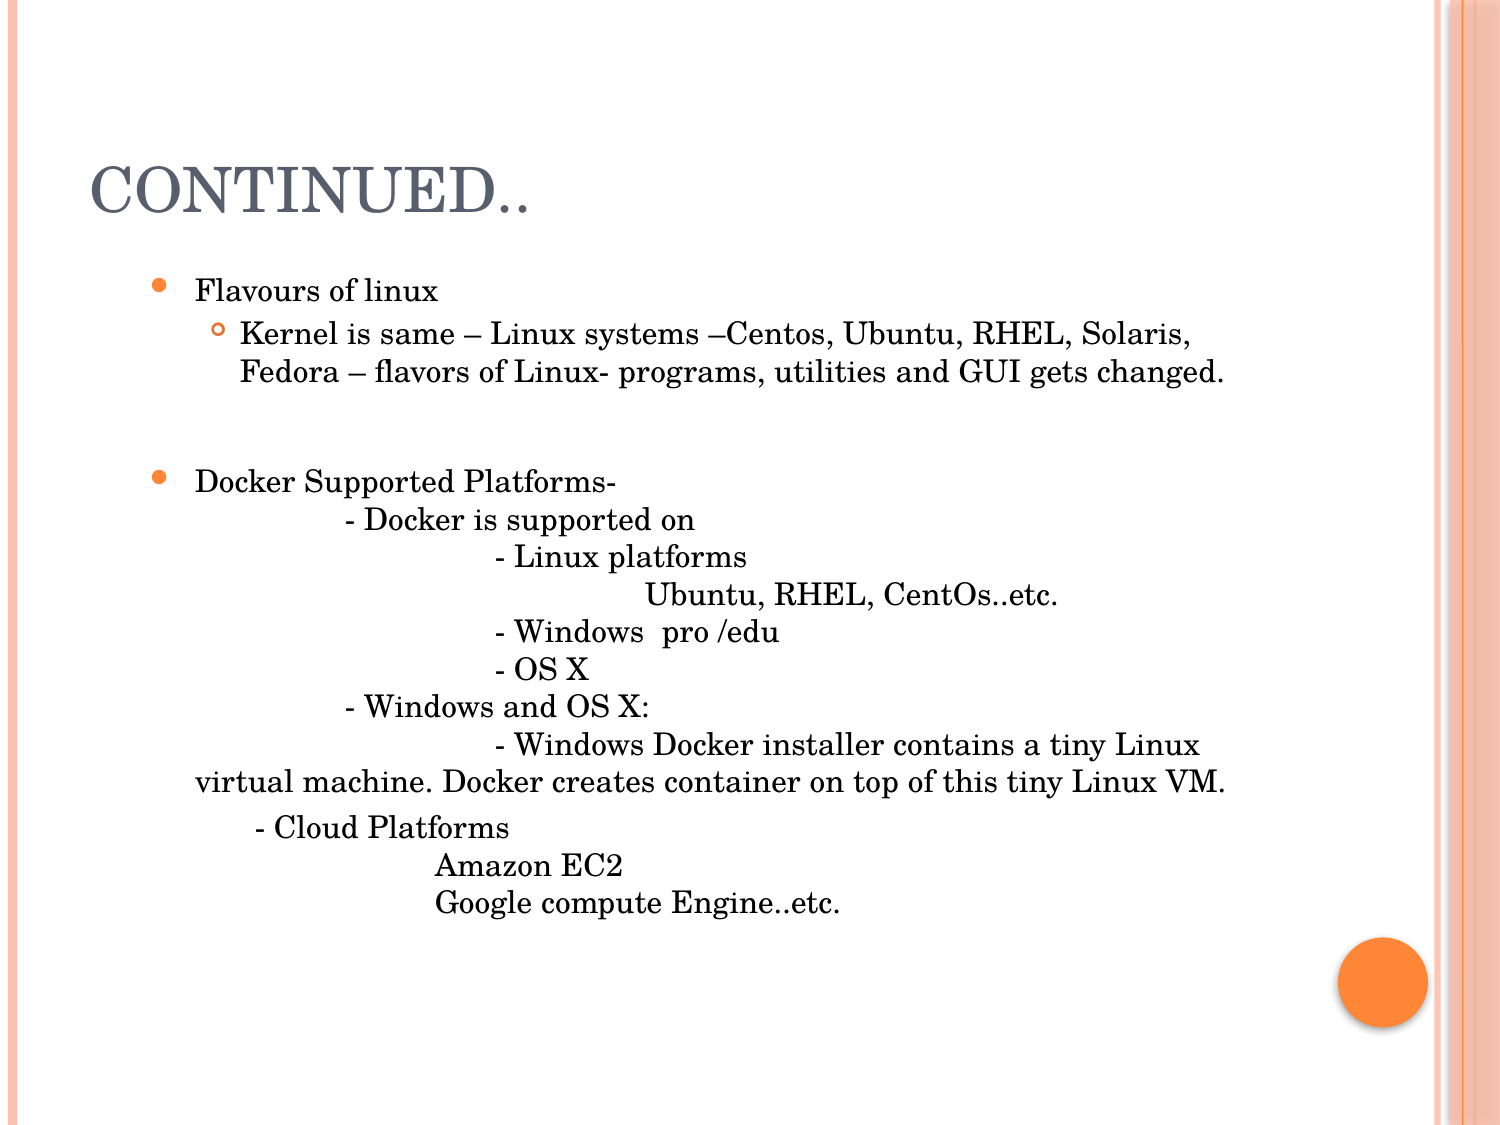

# Continued..
Flavours of linux
Kernel is same – Linux systems –Centos, Ubuntu, RHEL, Solaris, Fedora – flavors of Linux- programs, utilities and GUI gets changed.

Docker Supported Platforms-
	- Docker is supported on
		- Linux platforms
			Ubuntu, RHEL, CentOs..etc.
		- Windows  pro /edu
		- OS X
	- Windows and OS X:
		- Windows Docker installer contains a tiny Linux  virtual machine. Docker creates container on top of this tiny Linux VM.
- Cloud Platforms
	Amazon EC2
	Google compute Engine..etc.